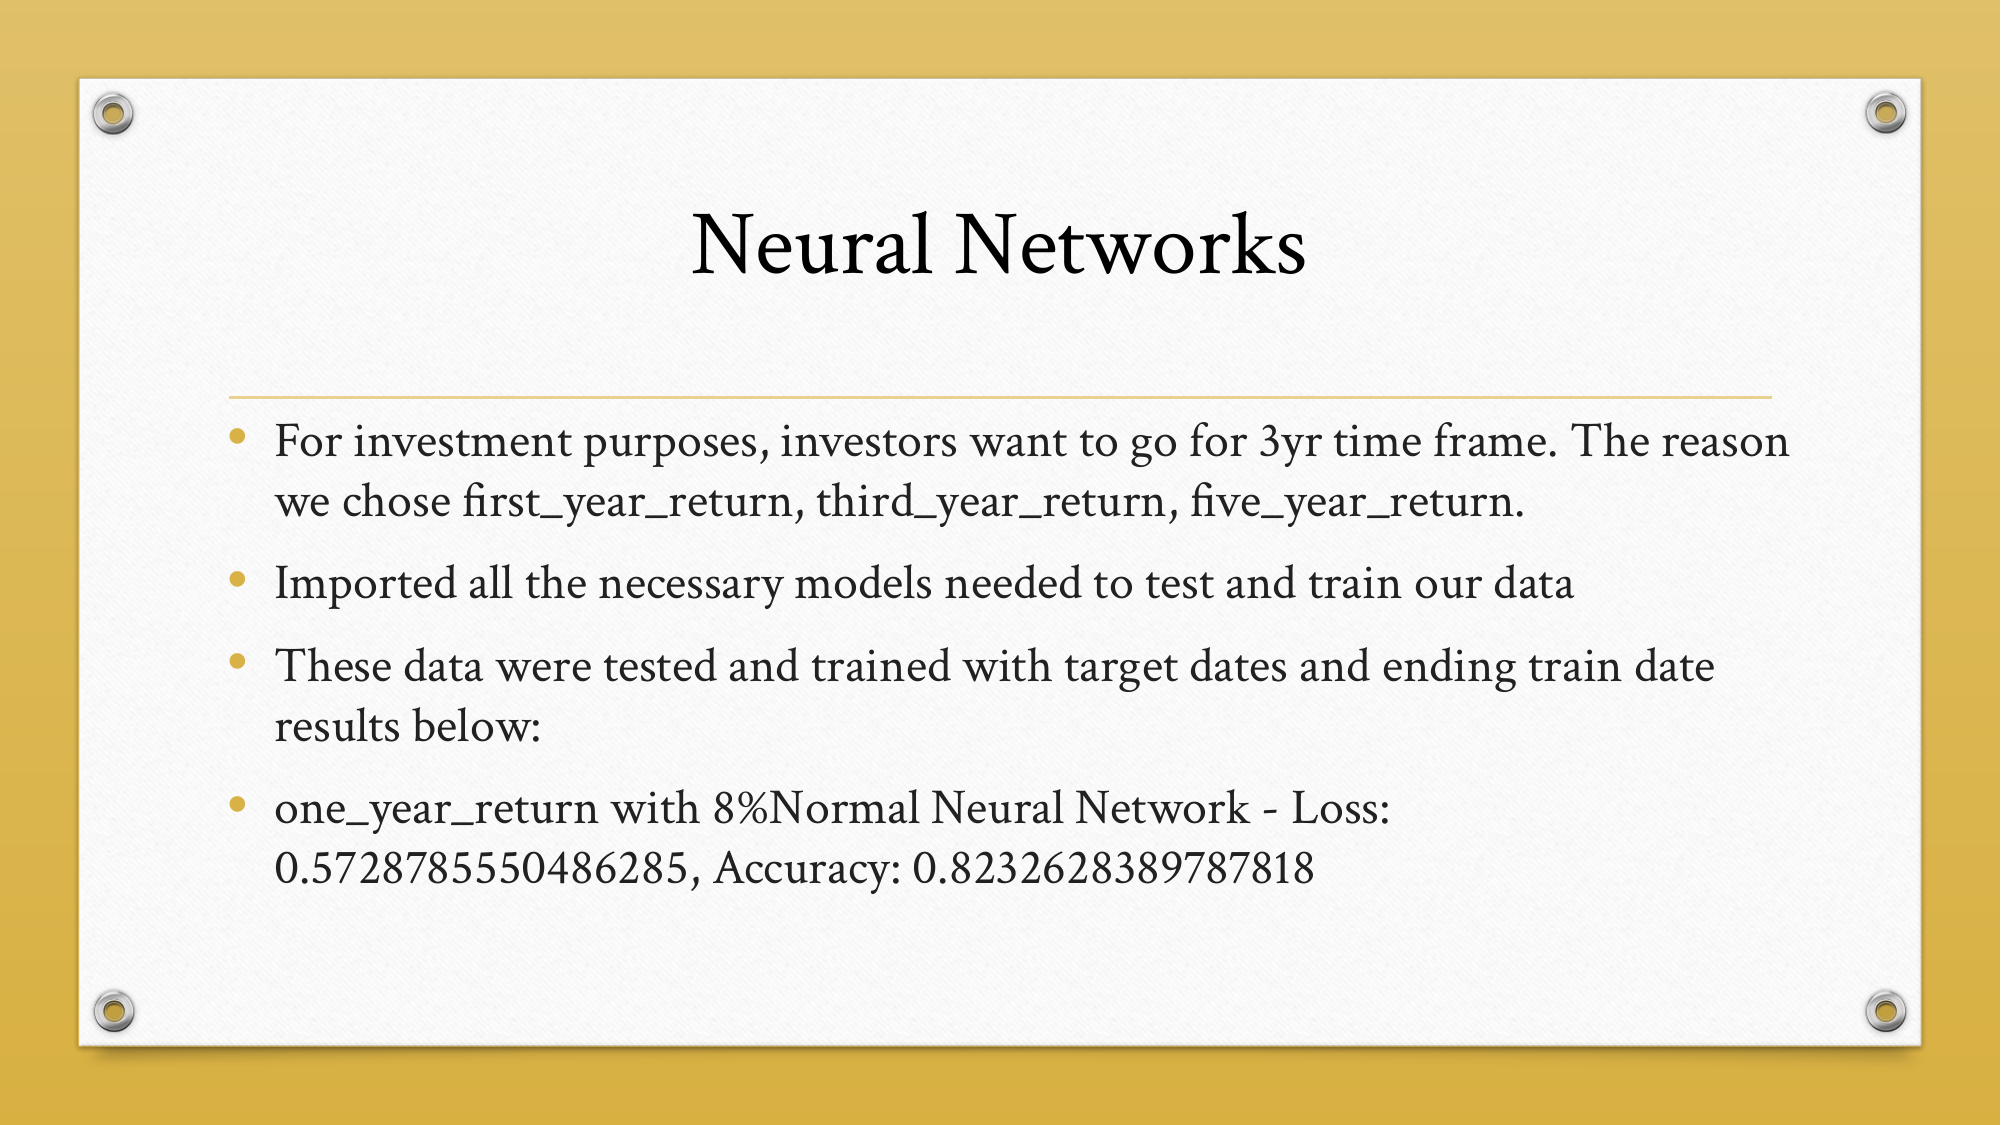

# Neural Networks
For investment purposes, investors want to go for 3yr time frame. The reason we chose first_year_return, third_year_return, five_year_return.
Imported all the necessary models needed to test and train our data
These data were tested and trained with target dates and ending train date results below:
one_year_return with 8%Normal Neural Network - Loss: 0.5728785550486285, Accuracy: 0.8232628389787818